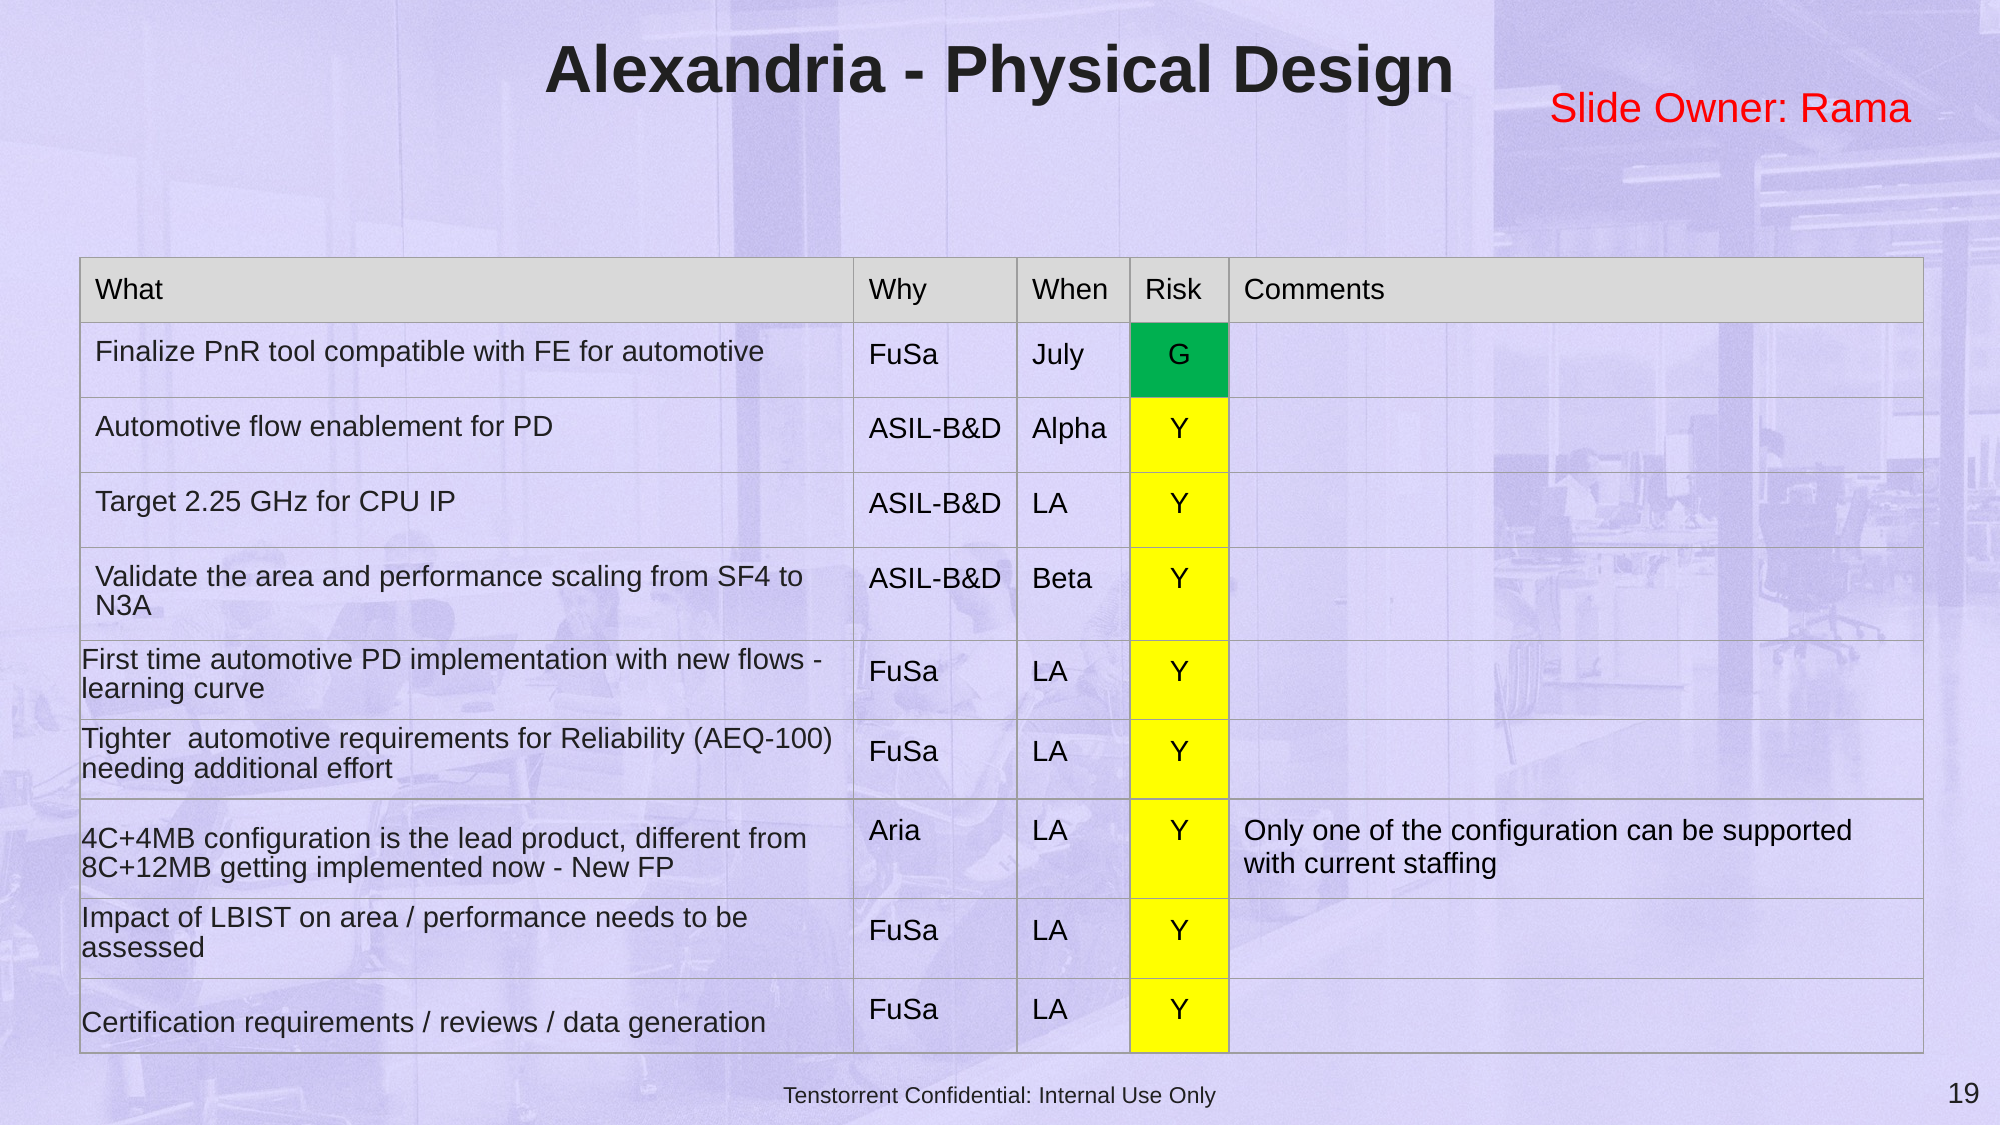

# Alexandria - Physical Design
Slide Owner: Rama
| What | Why | When | Risk | Comments |
| --- | --- | --- | --- | --- |
| Finalize PnR tool compatible with FE for automotive | FuSa | July | G |  |
| Automotive flow enablement for PD | ASIL-B&D | Alpha | Y |  |
| Target 2.25 GHz for CPU IP | ASIL-B&D | LA | Y |  |
| Validate the area and performance scaling from SF4 to N3A | ASIL-B&D | Beta | Y |  |
| First time automotive PD implementation with new flows - learning curve | FuSa | LA | Y |  |
| Tighter automotive requirements for Reliability (AEQ-100) needing additional effort | FuSa | LA | Y |  |
| 4C+4MB configuration is the lead product, different from 8C+12MB getting implemented now - New FP | Aria | LA | Y | Only one of the configuration can be supported with current staffing |
| Impact of LBIST on area / performance needs to be assessed | FuSa | LA | Y |  |
| Certification requirements / reviews / data generation | FuSa | LA | Y |  |
19